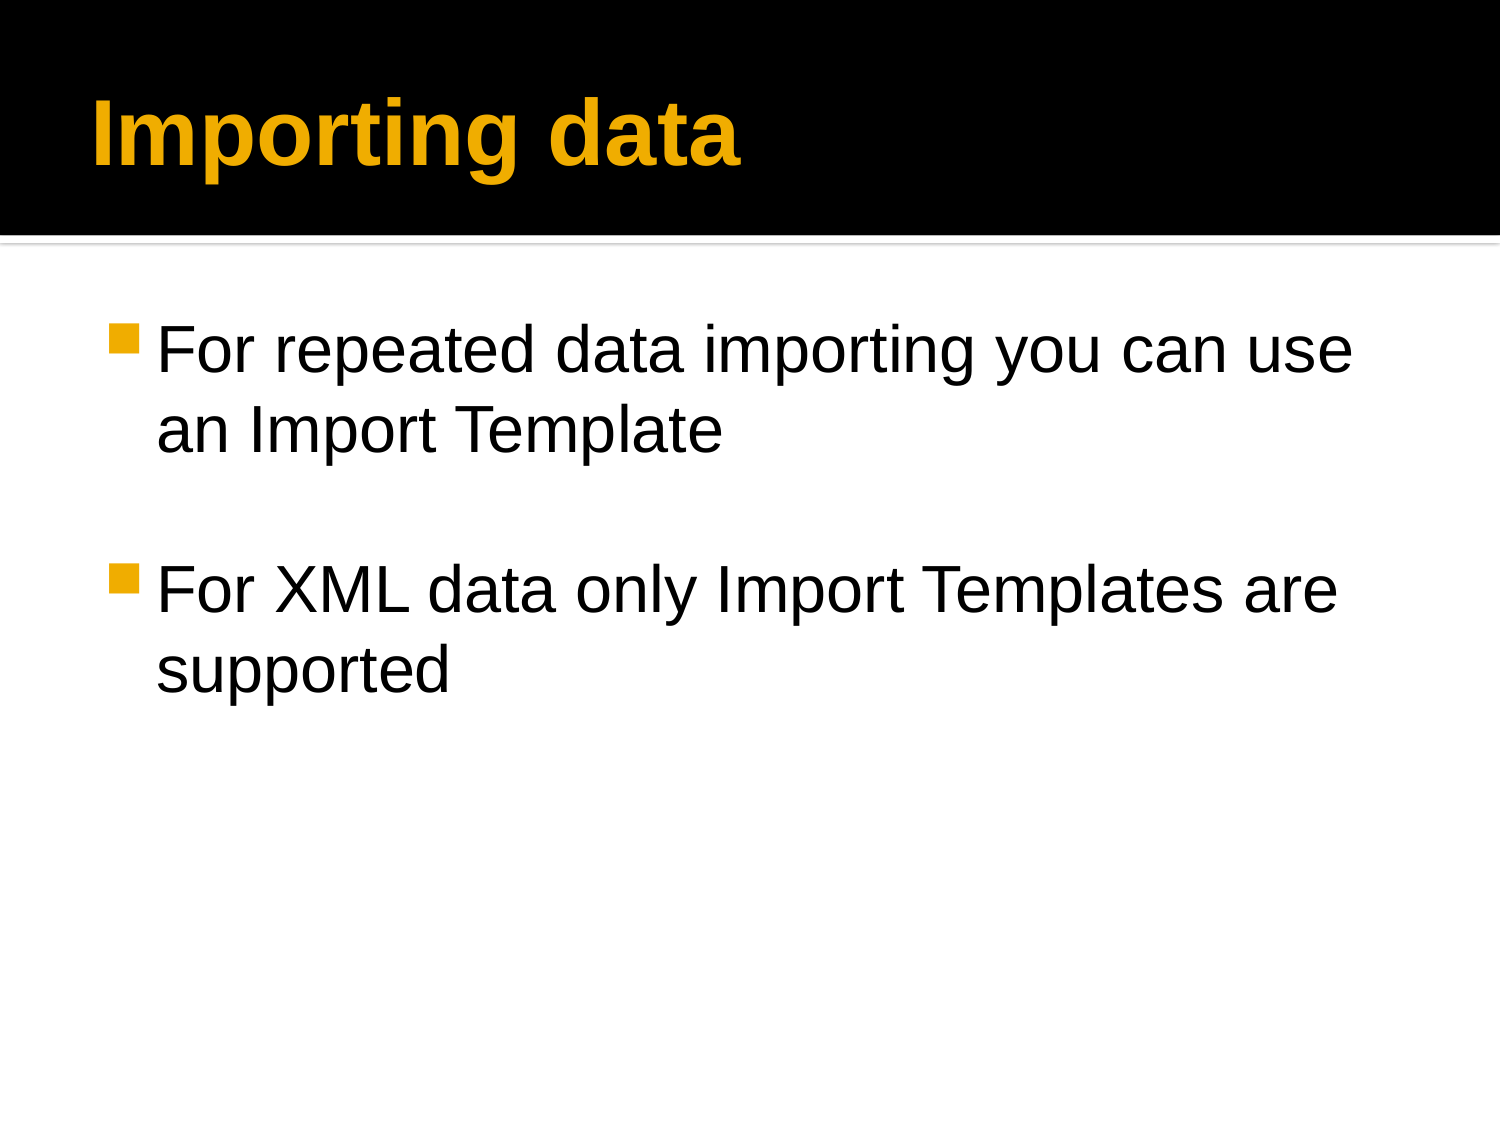

# Importing data
For repeated data importing you can use an Import Template

For XML data only Import Templates are supported